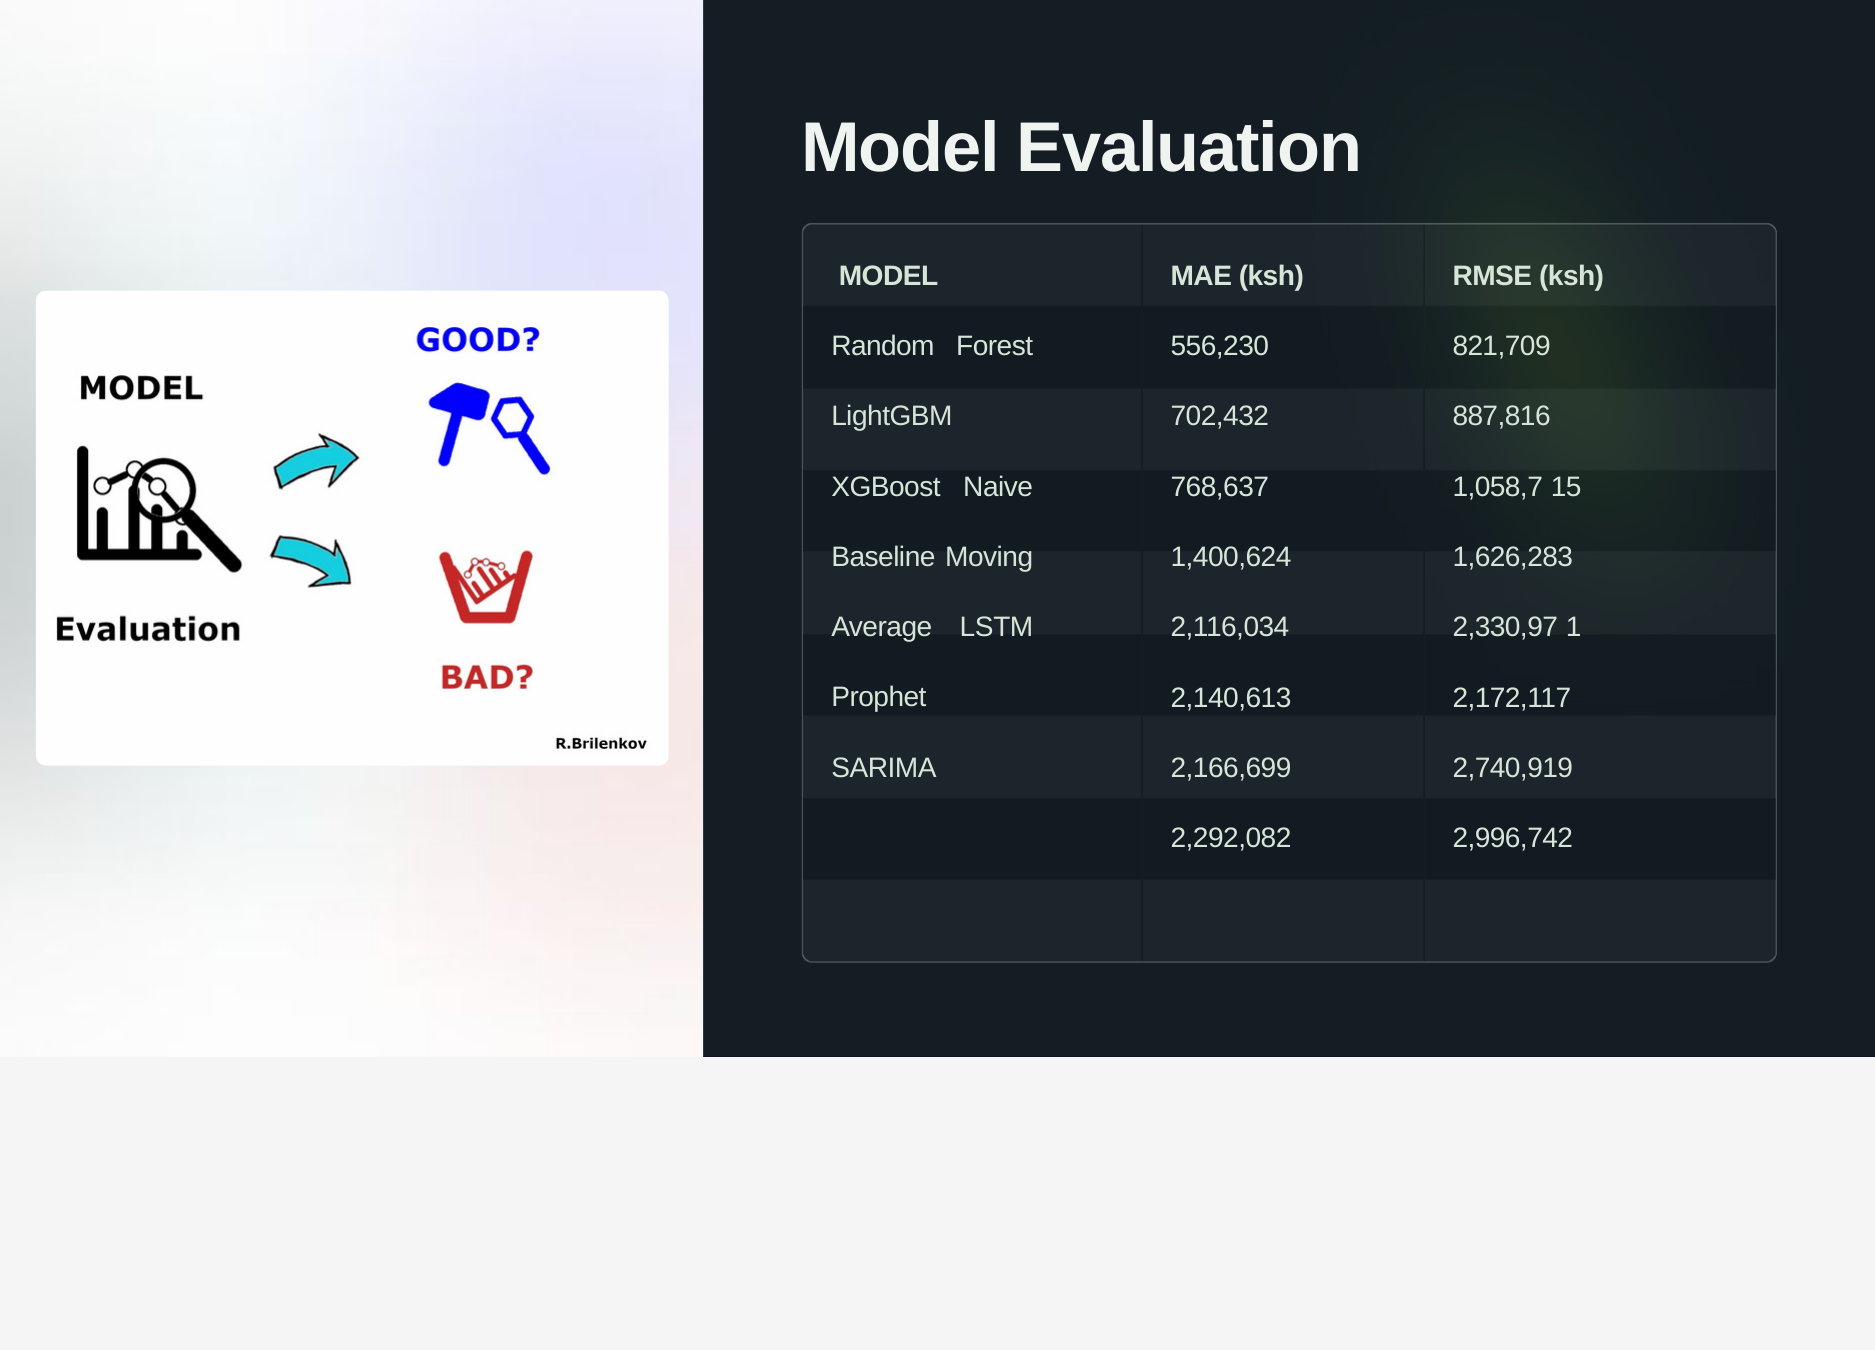

Model Evaluation

 MODEL
Random Forest LightGBM XGBoost Naive Baseline Moving Average LSTM Prophet SARIMA
MAE (ksh)
556,230 702,432 768,637 1,400,624 2,116,034 2,140,613 2,166,699 2,292,082
RMSE (ksh)
821,709 887,816 1,058,7 15 1,626,283 2,330,97 1 2,172,117 2,740,919 2,996,742